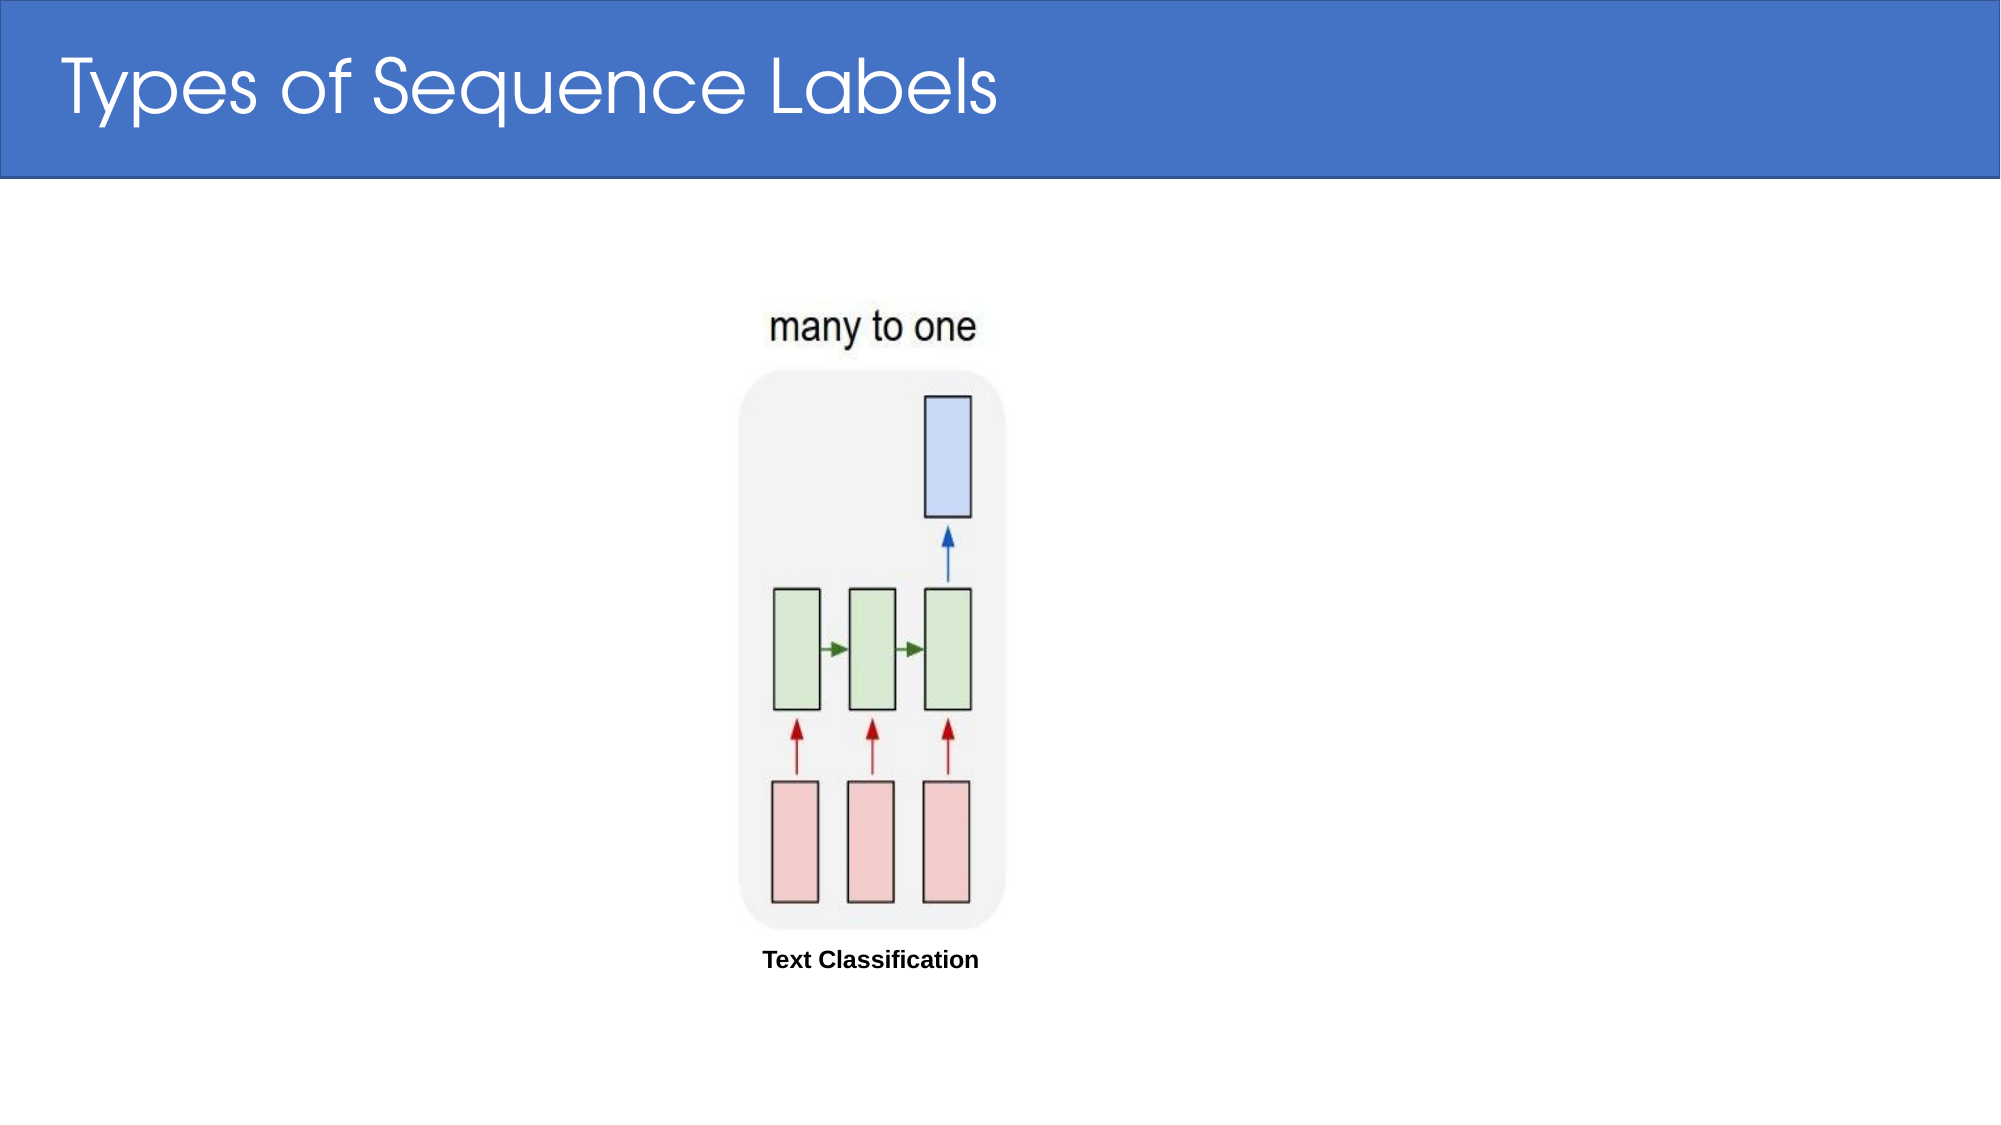

# Types of Sequence Labels

Text Classification